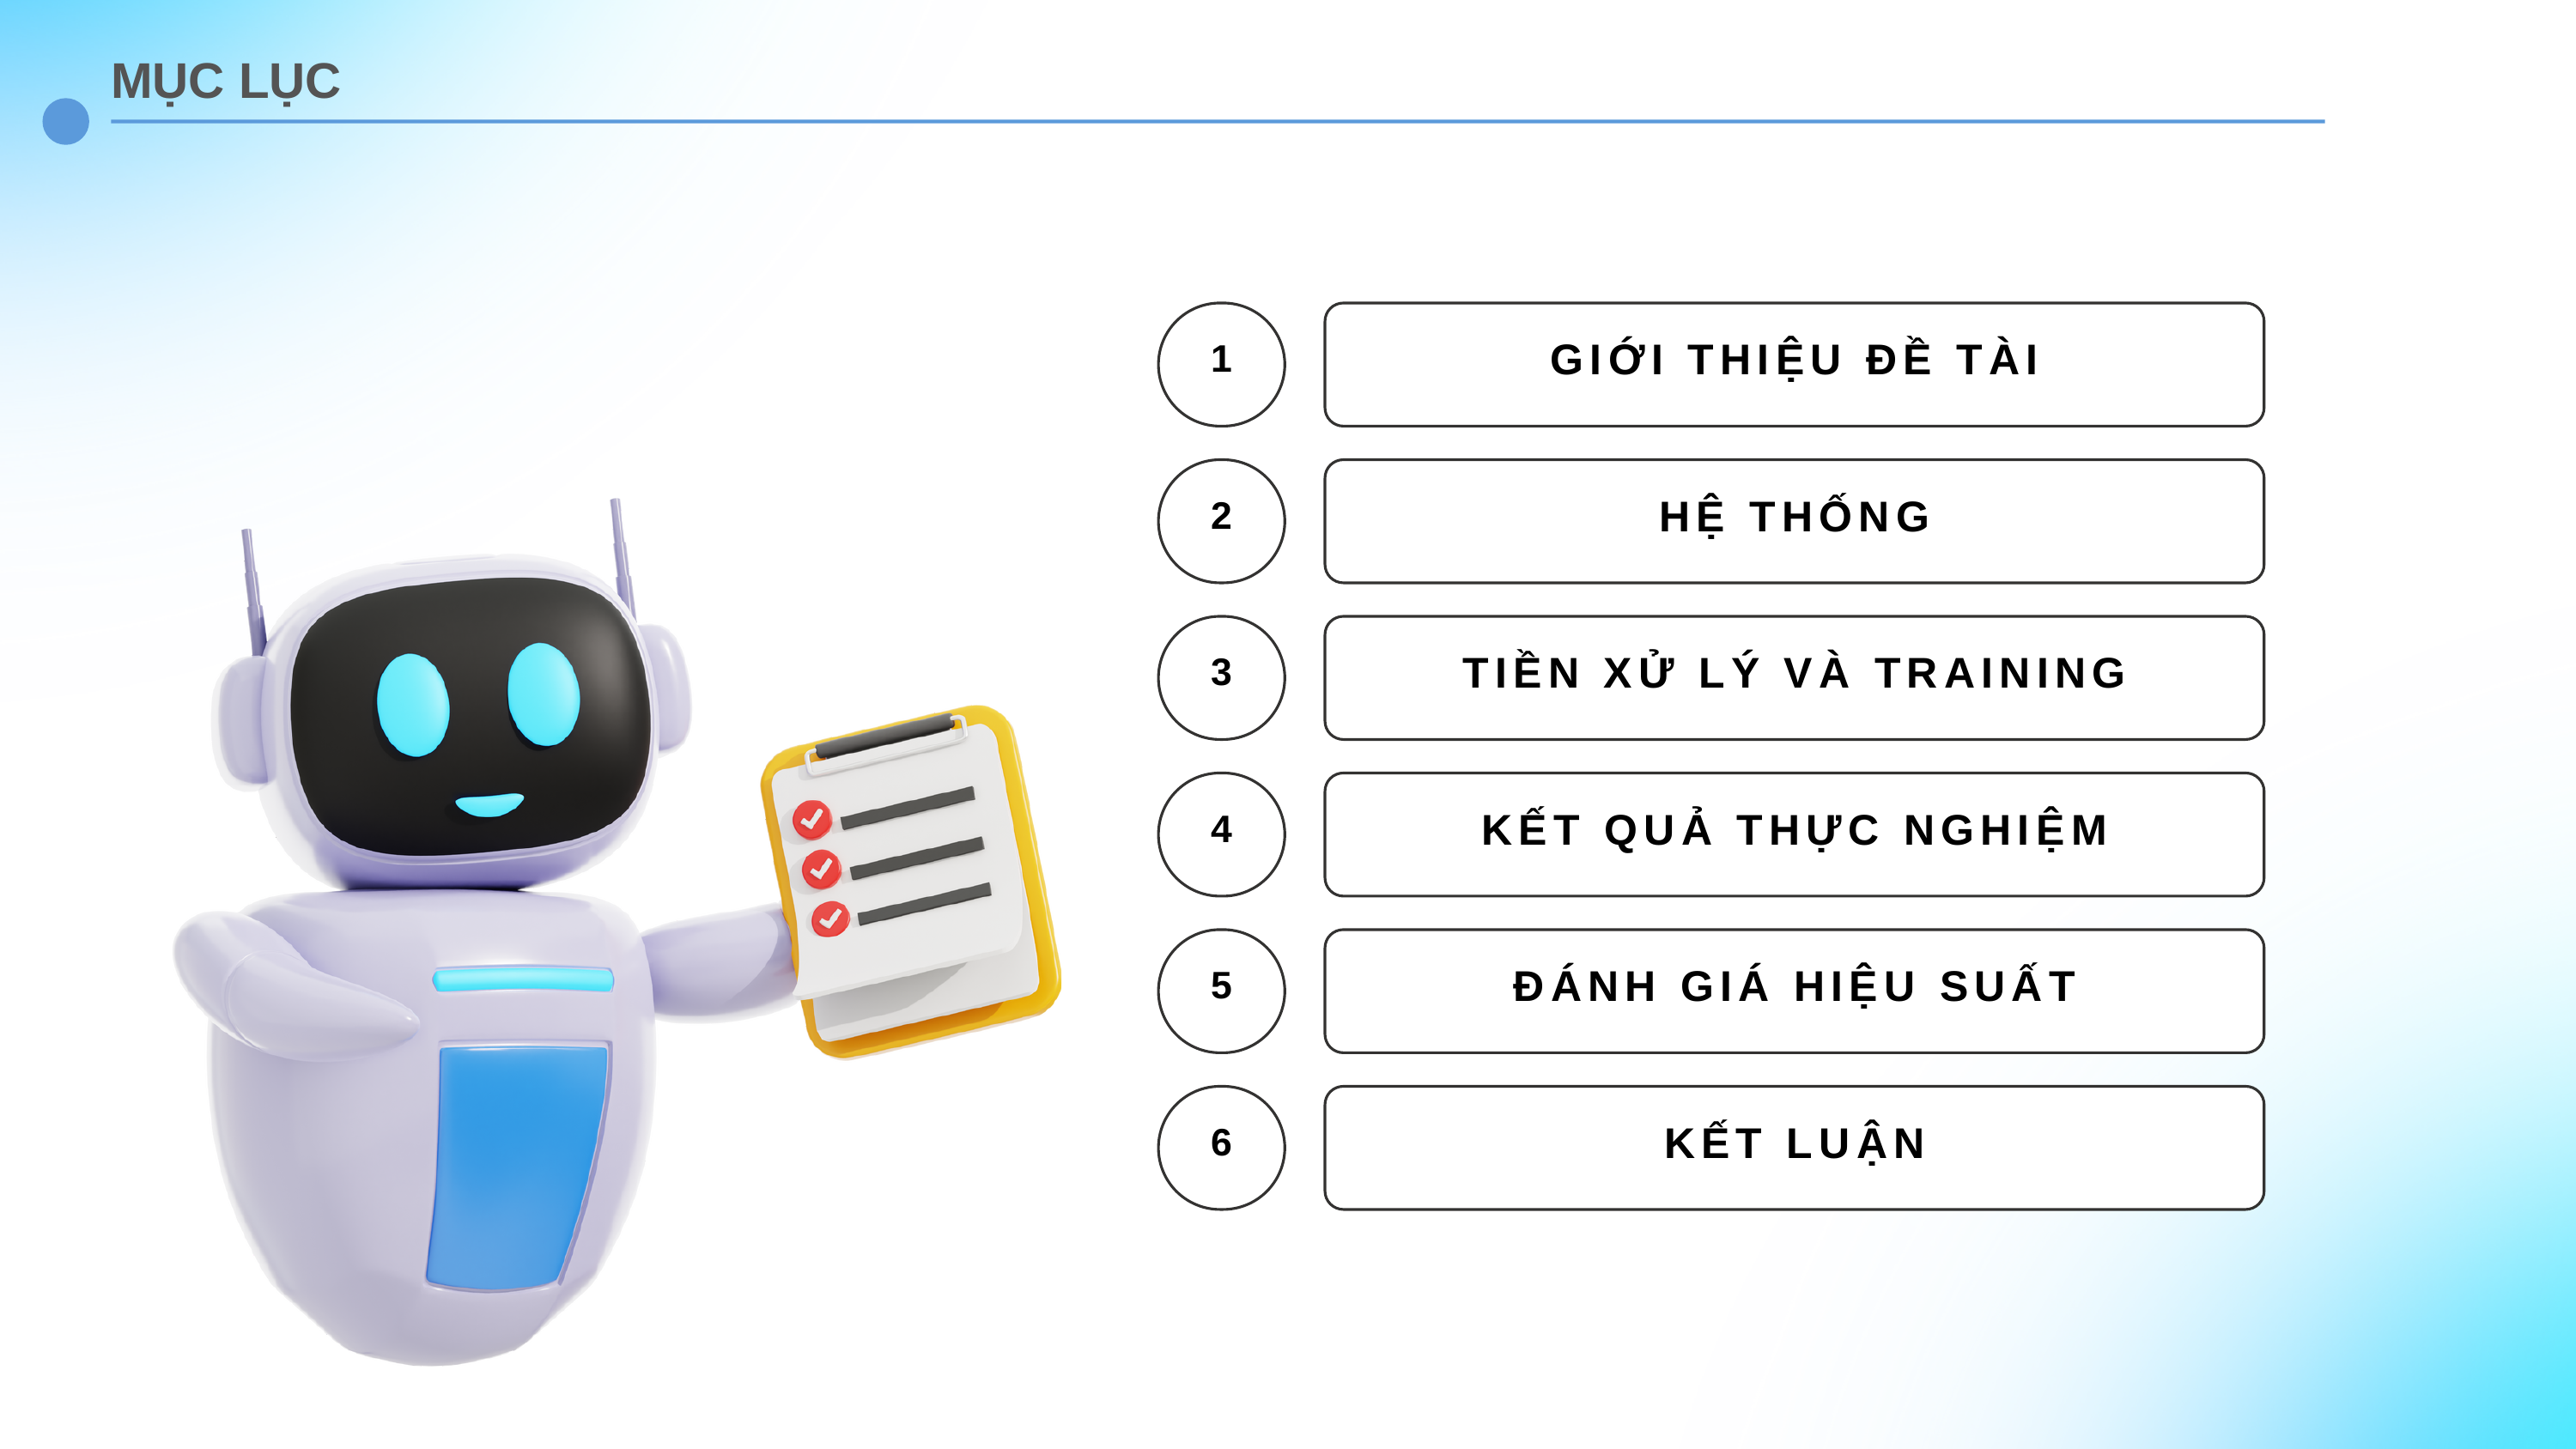

MỤC LỤC

1

GIỚI THIỆU ĐỀ TÀI

2

HỆ THỐNG

3

TIỀN XỬ LÝ VÀ TRAINING

4

KẾT QUẢ THỰC NGHIỆM

5

ĐÁNH GIÁ HIỆU SUẤT

6

KẾT LUẬN